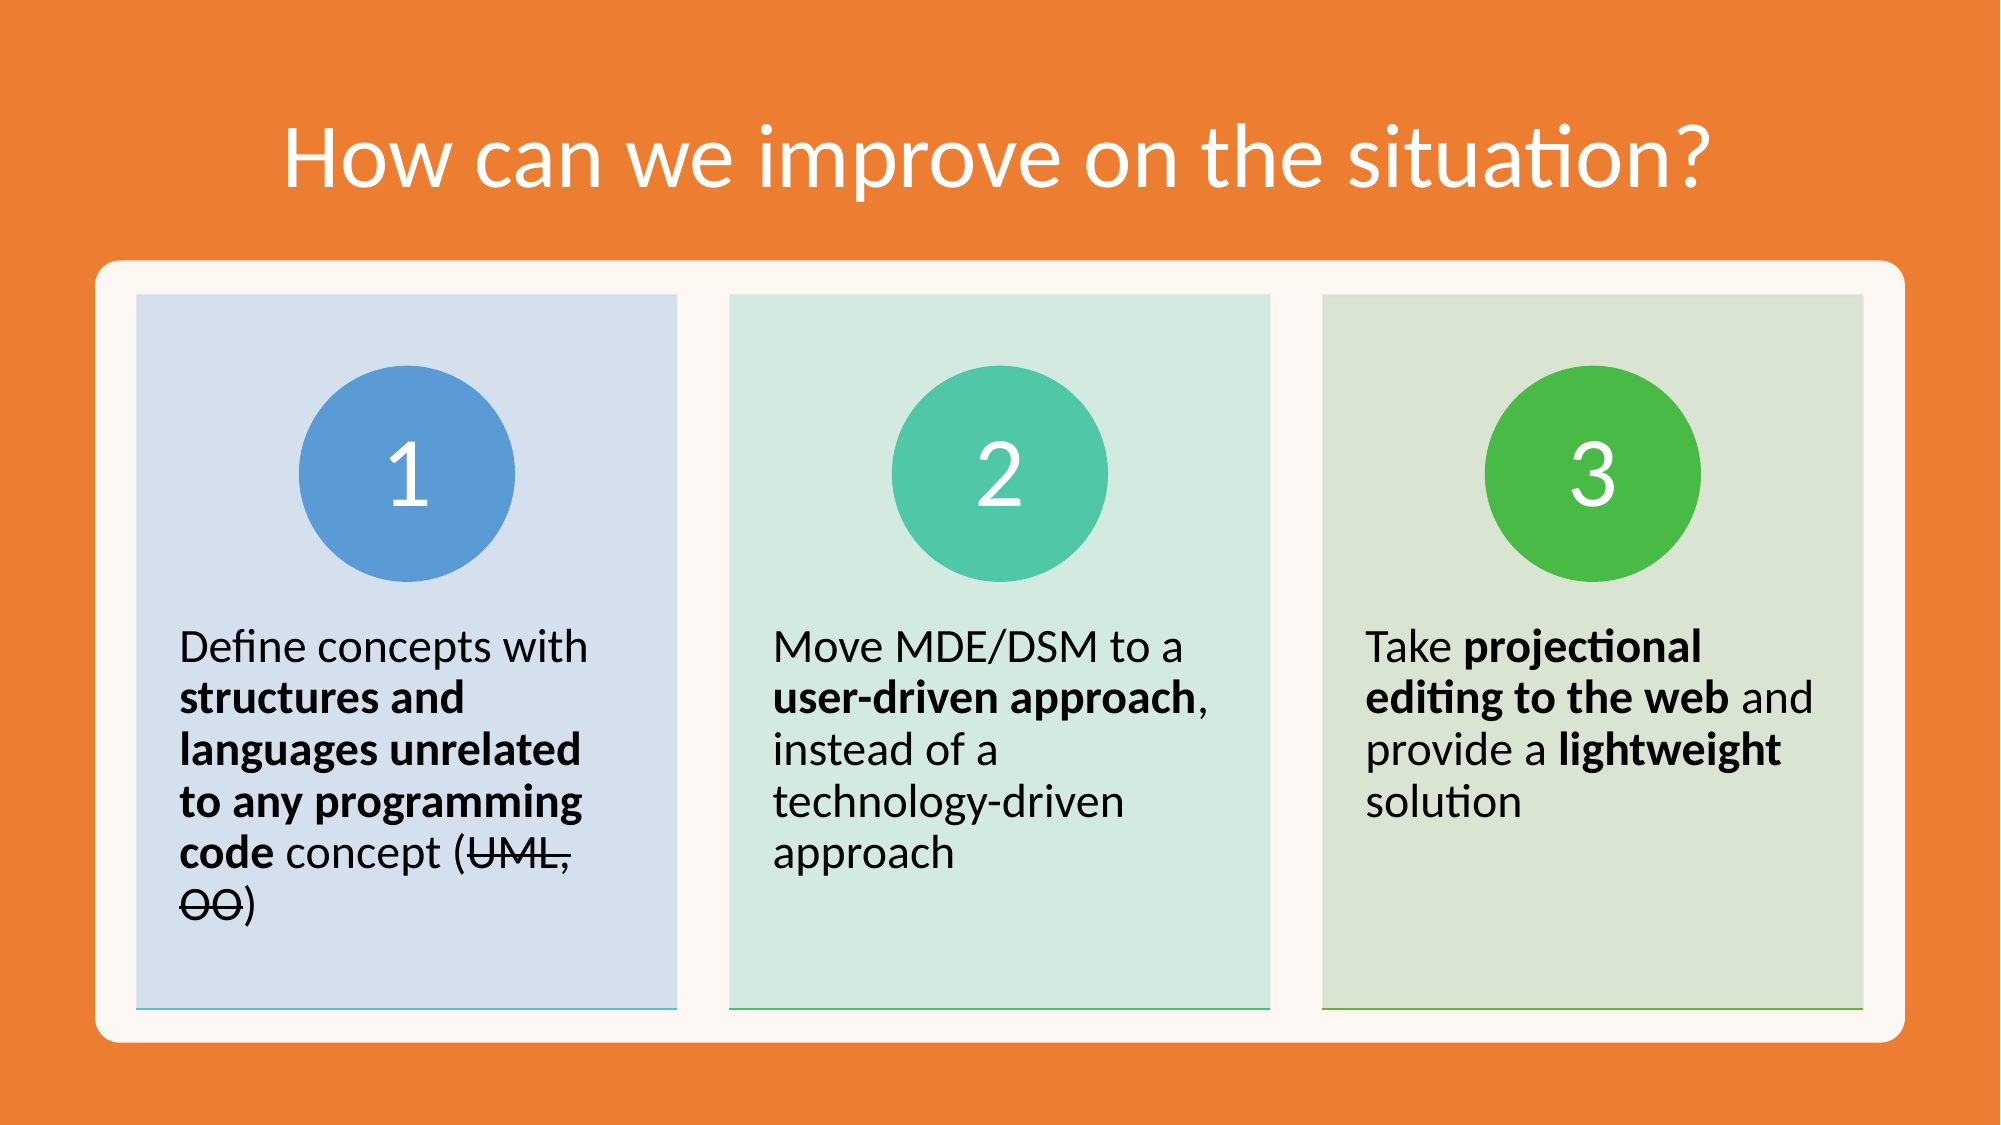

# How can we improve on the situation?

Define concepts with structures and languages unrelated to any programming code concept (UML, OO)
1
Move MDE/DSM to a user-driven approach, instead of a technology-driven approach
2
Take projectional editing to the web and provide a lightweight solution
3